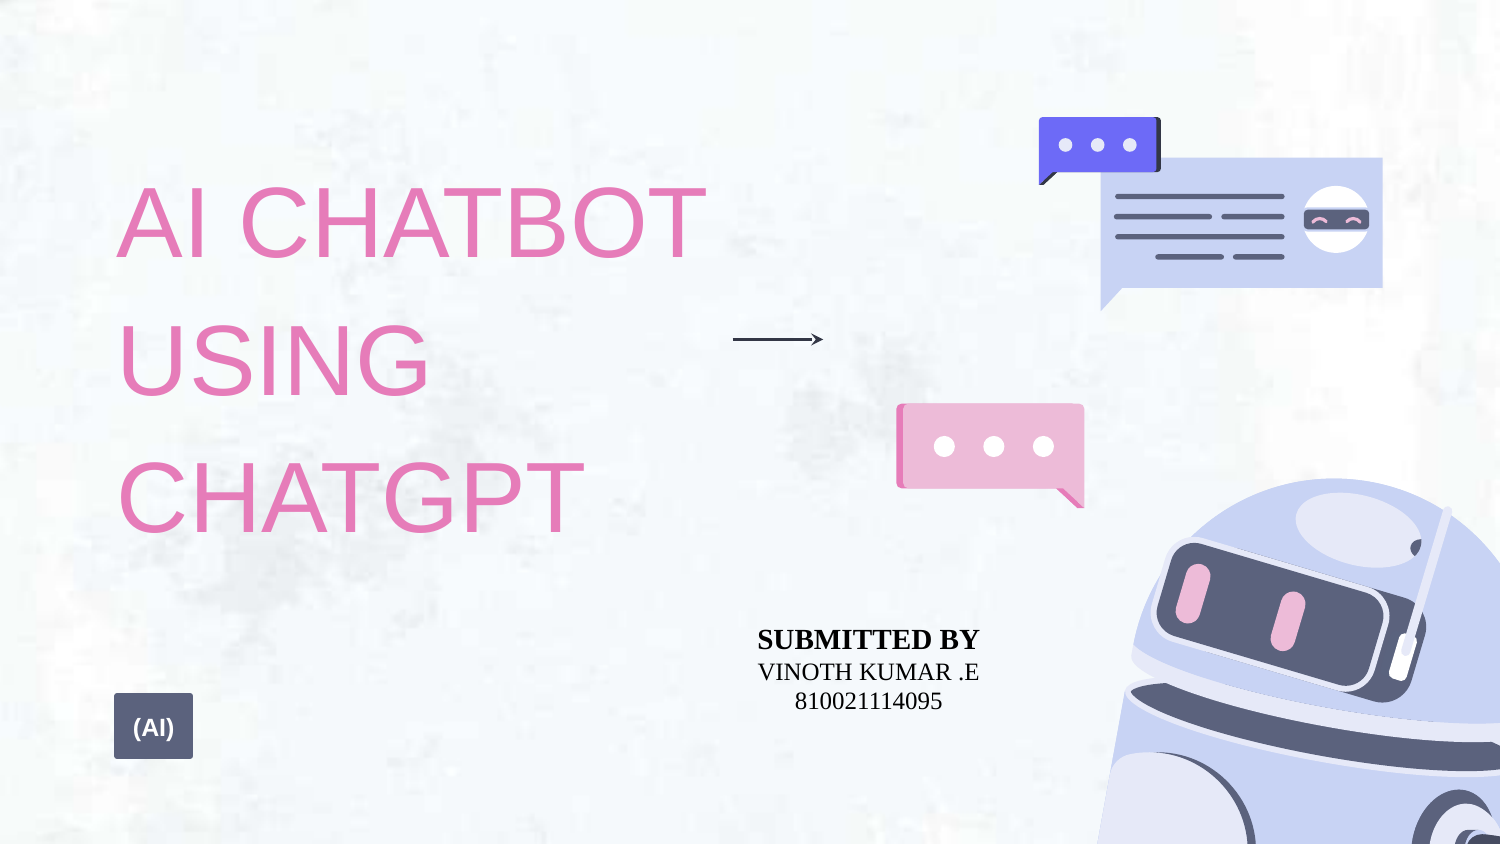

# AI CHATBOT USING CHATGPT

SUBMITTED BY
VINOTH KUMAR .E
810021114095

(AI)